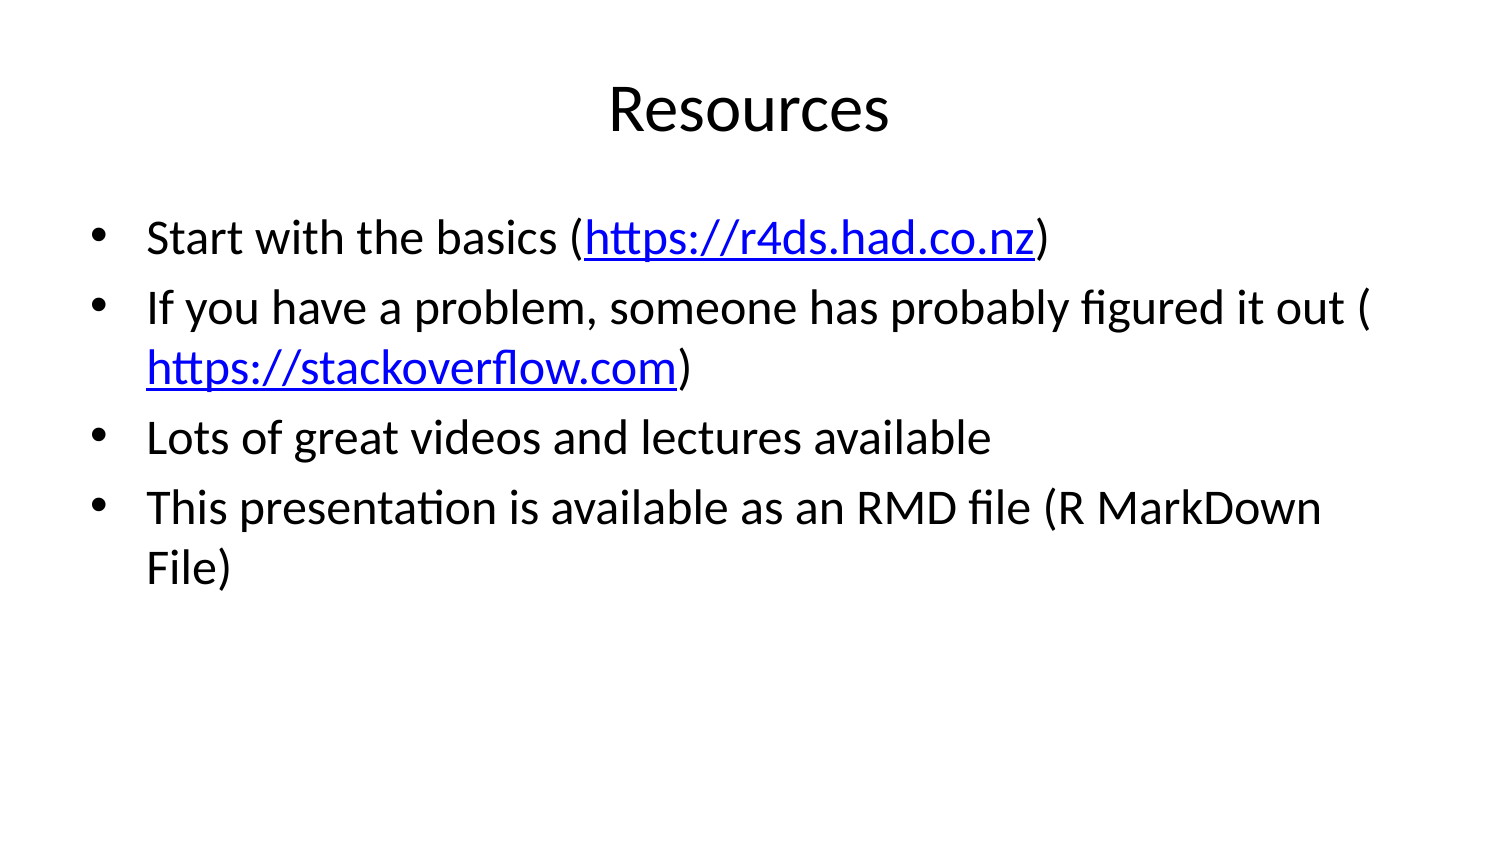

# Resources
Start with the basics (https://r4ds.had.co.nz)
If you have a problem, someone has probably figured it out (https://stackoverflow.com)
Lots of great videos and lectures available
This presentation is available as an RMD file (R MarkDown File)